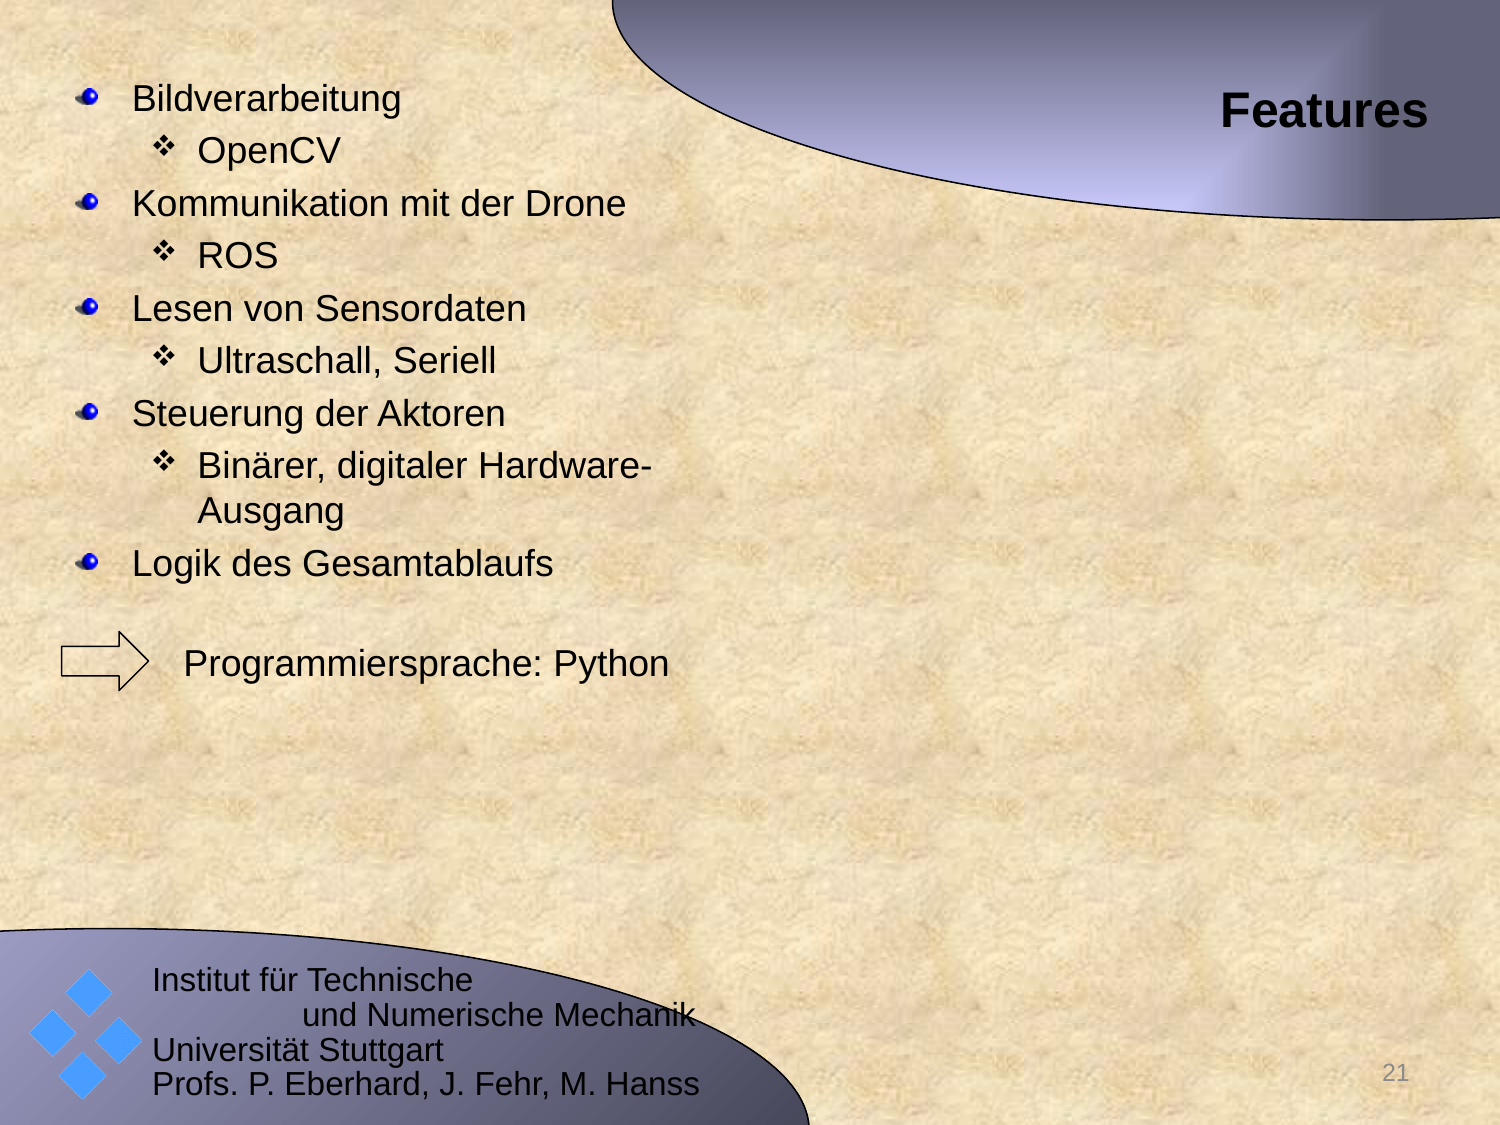

# Features
Bildverarbeitung
OpenCV
Kommunikation mit der Drone
ROS
Lesen von Sensordaten
Ultraschall, Seriell
Steuerung der Aktoren
Binärer, digitaler Hardware-Ausgang
Logik des Gesamtablaufs

Programmiersprache: Python
21